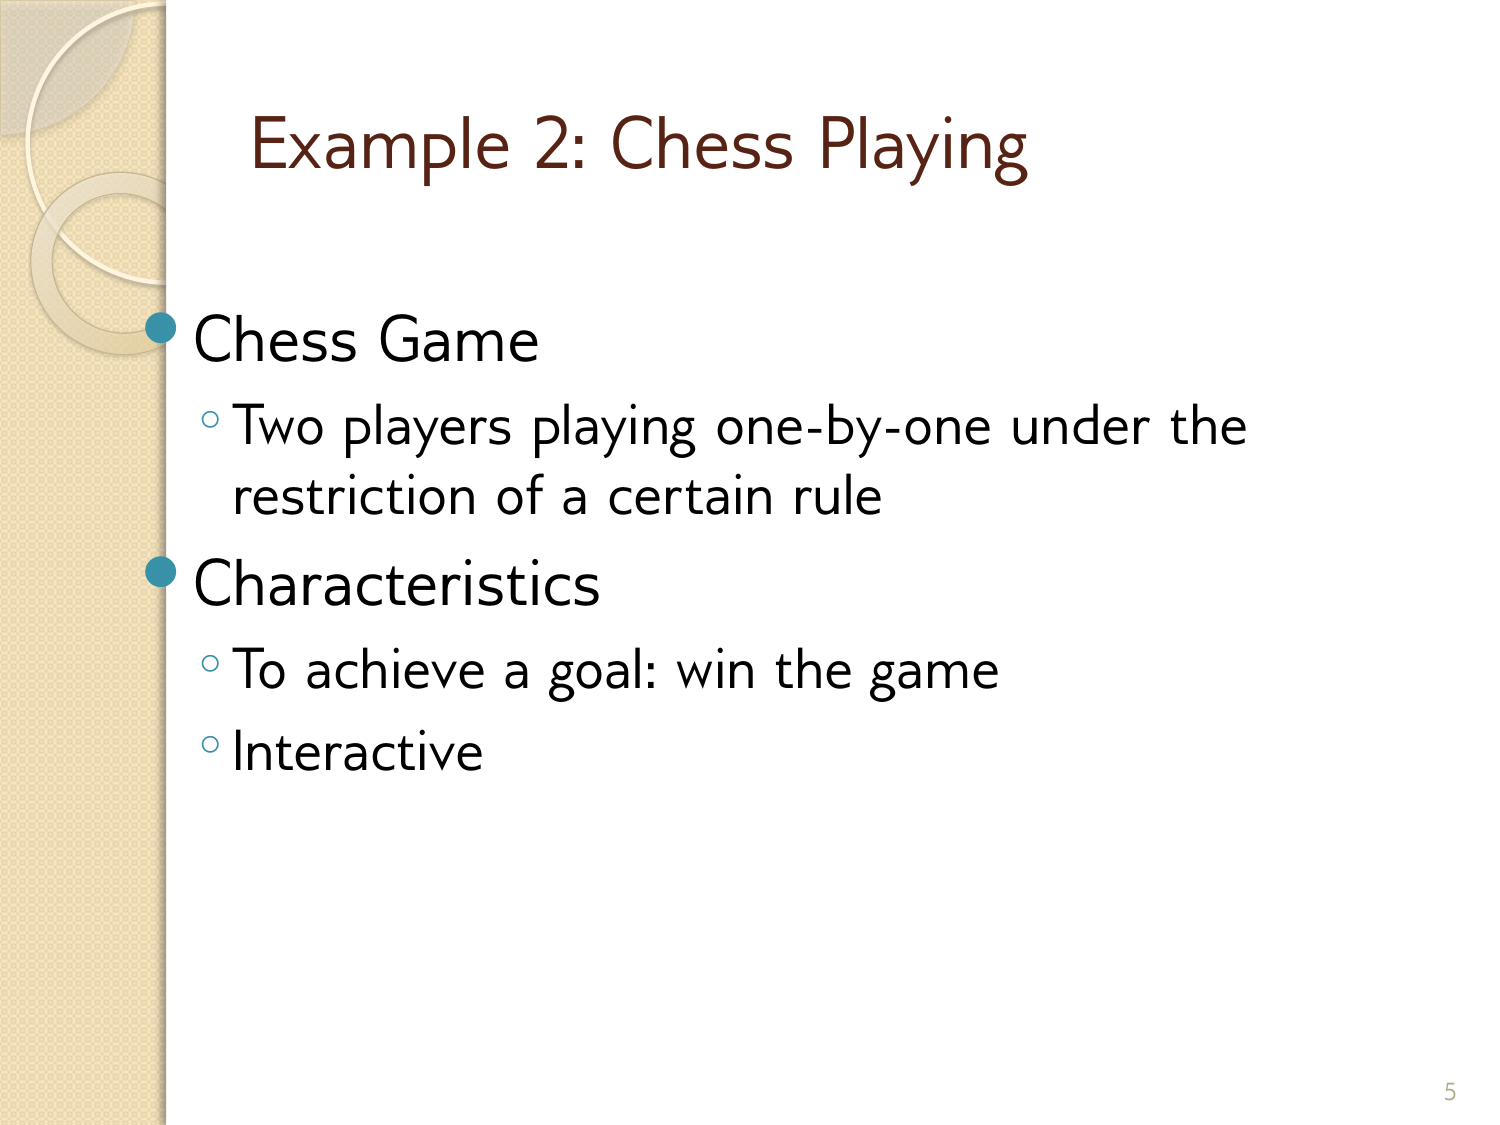

# Example 2: Chess Playing
Chess Game
Two players playing one-by-one under the restriction of a certain rule
Characteristics
To achieve a goal: win the game
Interactive

5